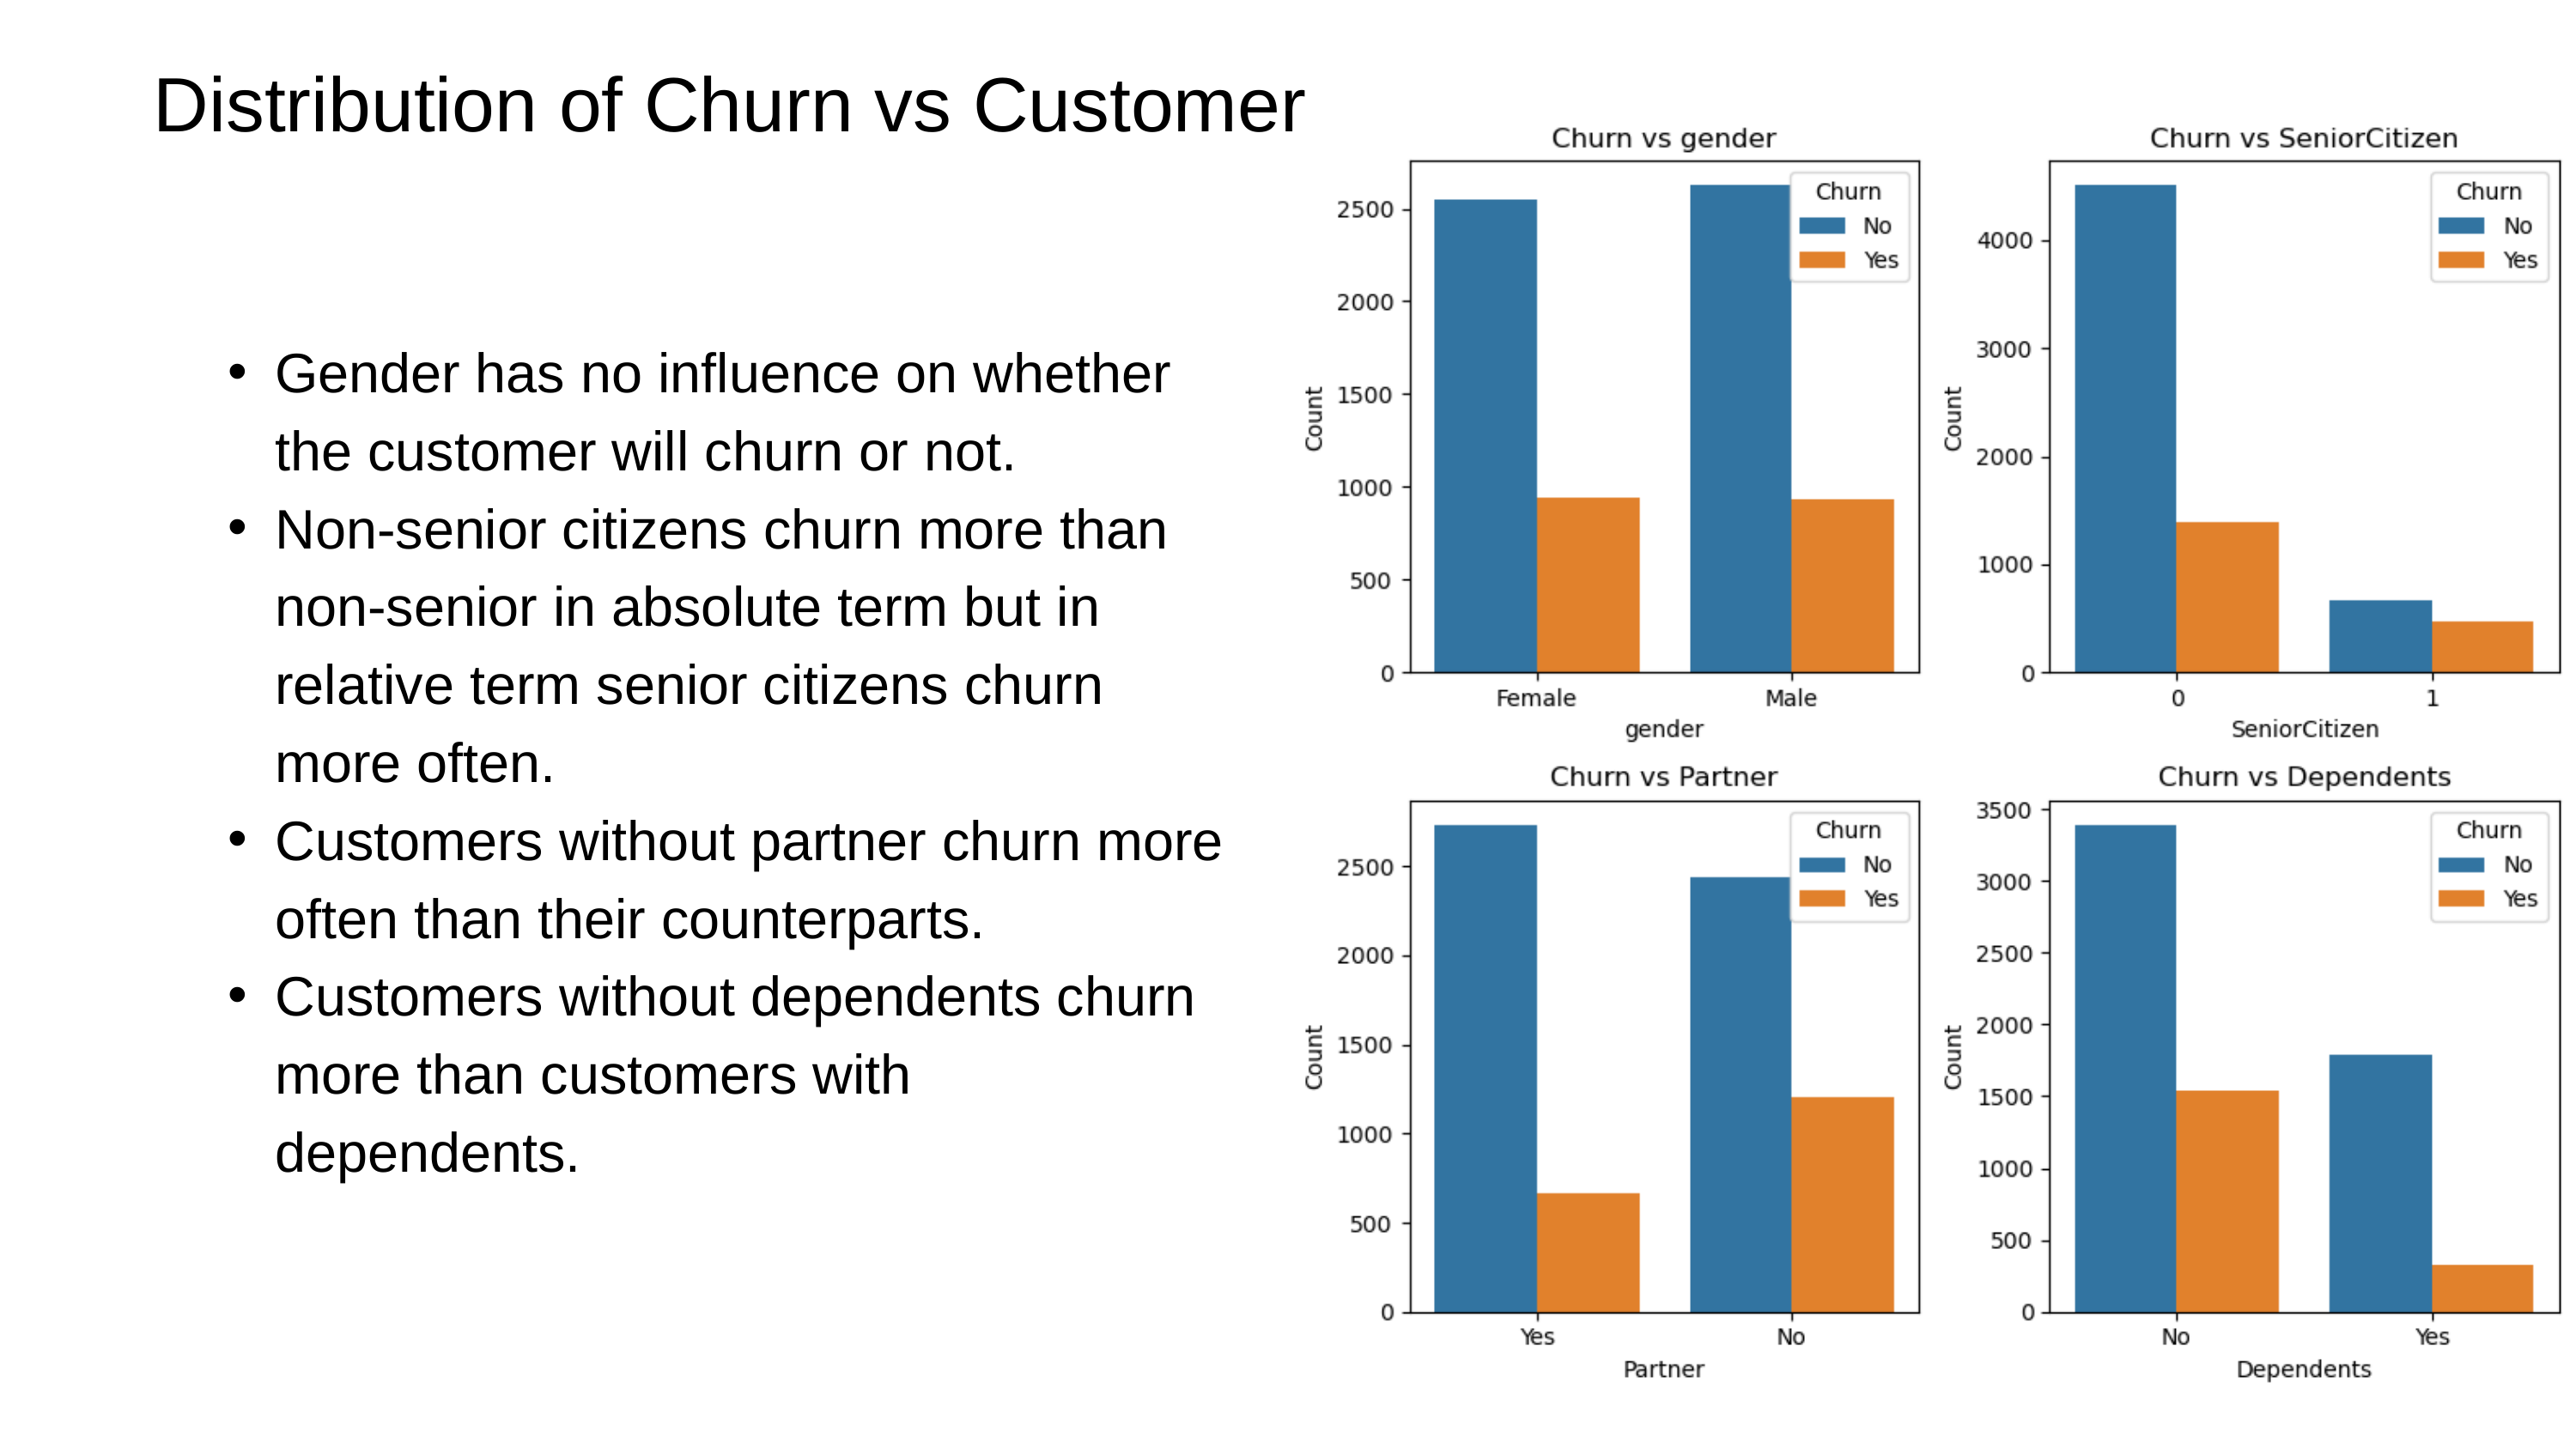

Distribution of Churn vs Customer

Gender has no influence on whether the customer will churn or not.
Non-senior citizens churn more than non-senior in absolute term but in relative term senior citizens churn more often.
Customers without partner churn more often than their counterparts.
Customers without dependents churn more than customers with dependents.